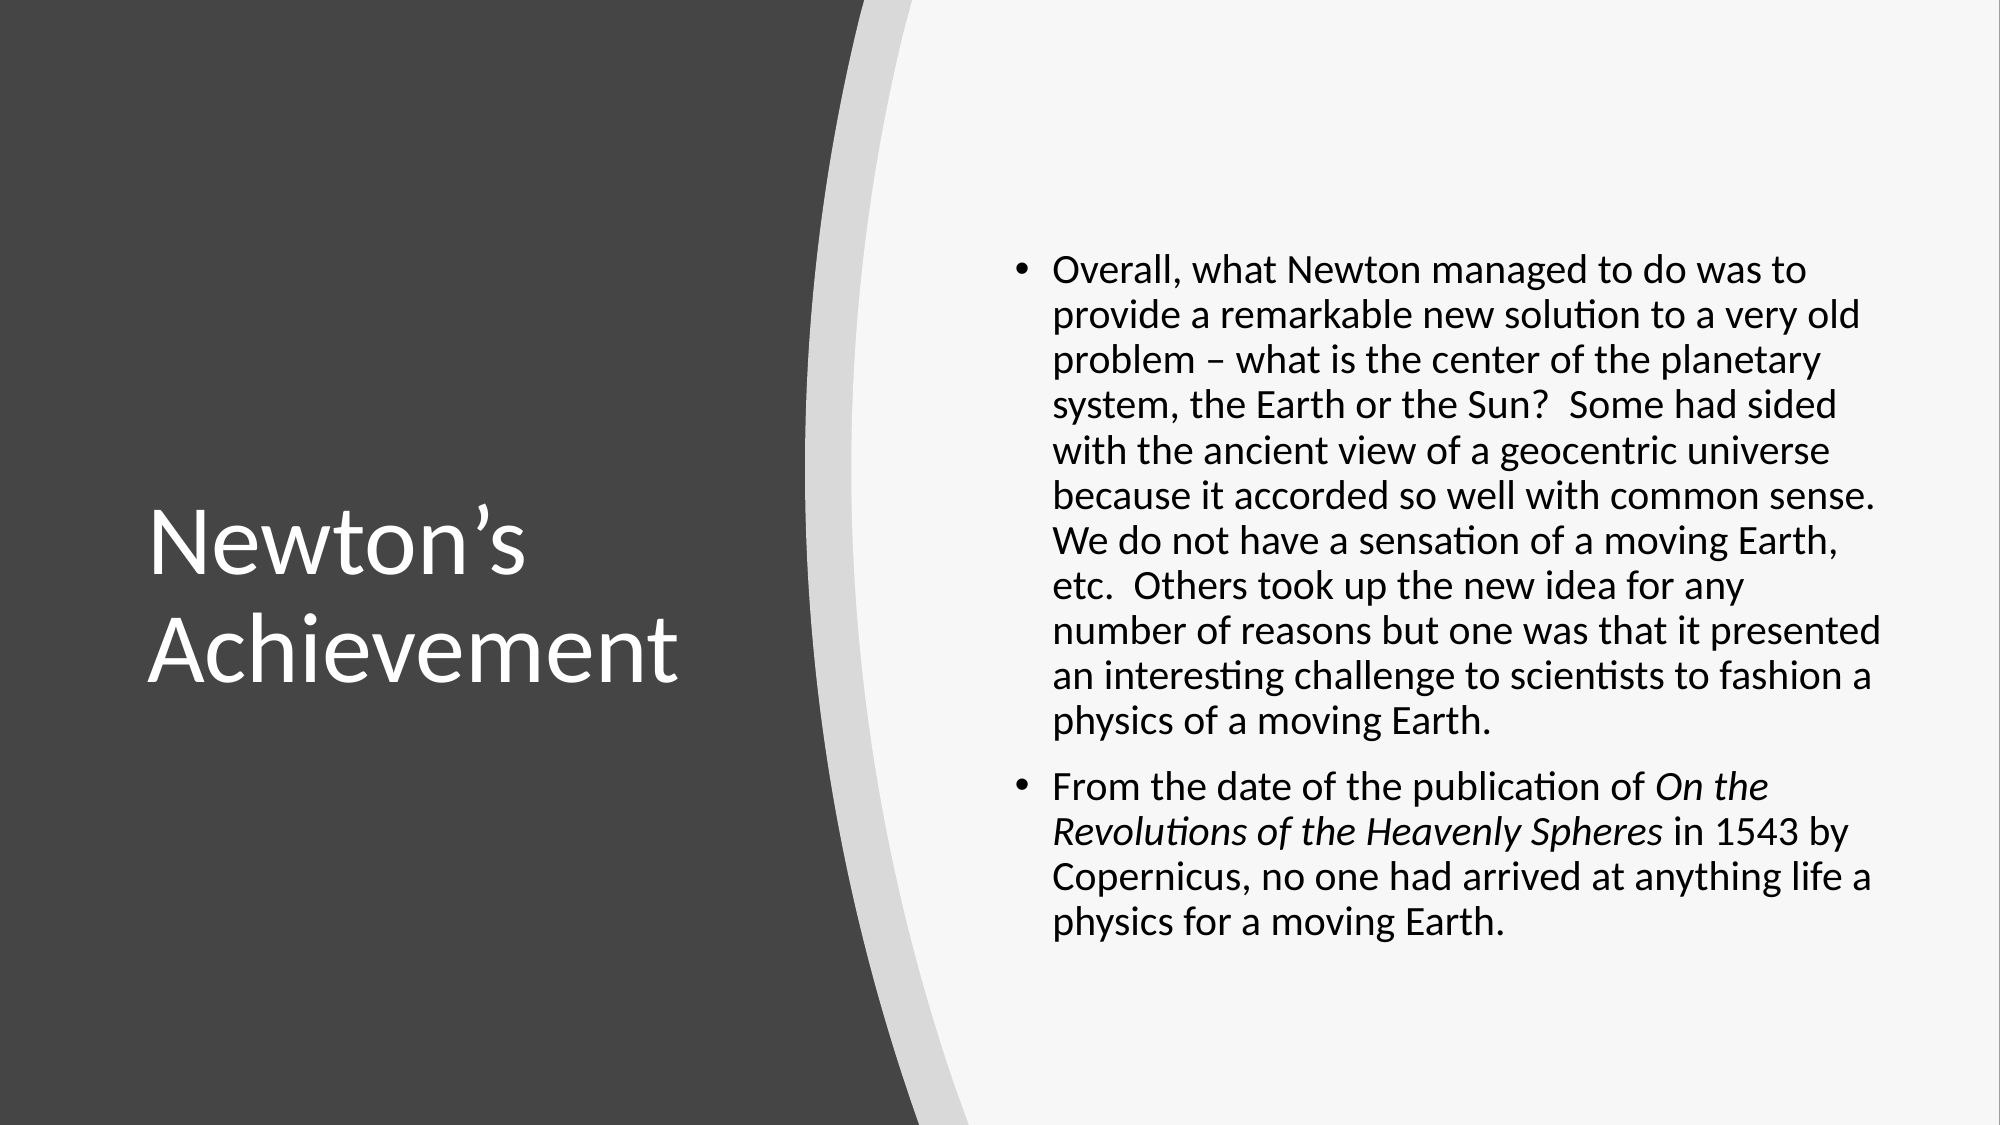

Overall, what Newton managed to do was to provide a remarkable new solution to a very old problem – what is the center of the planetary system, the Earth or the Sun?  Some had sided with the ancient view of a geocentric universe because it accorded so well with common sense.  We do not have a sensation of a moving Earth, etc.  Others took up the new idea for any number of reasons but one was that it presented an interesting challenge to scientists to fashion a physics of a moving Earth.
From the date of the publication of On the Revolutions of the Heavenly Spheres in 1543 by Copernicus, no one had arrived at anything life a physics for a moving Earth.
# Newton’s Achievement